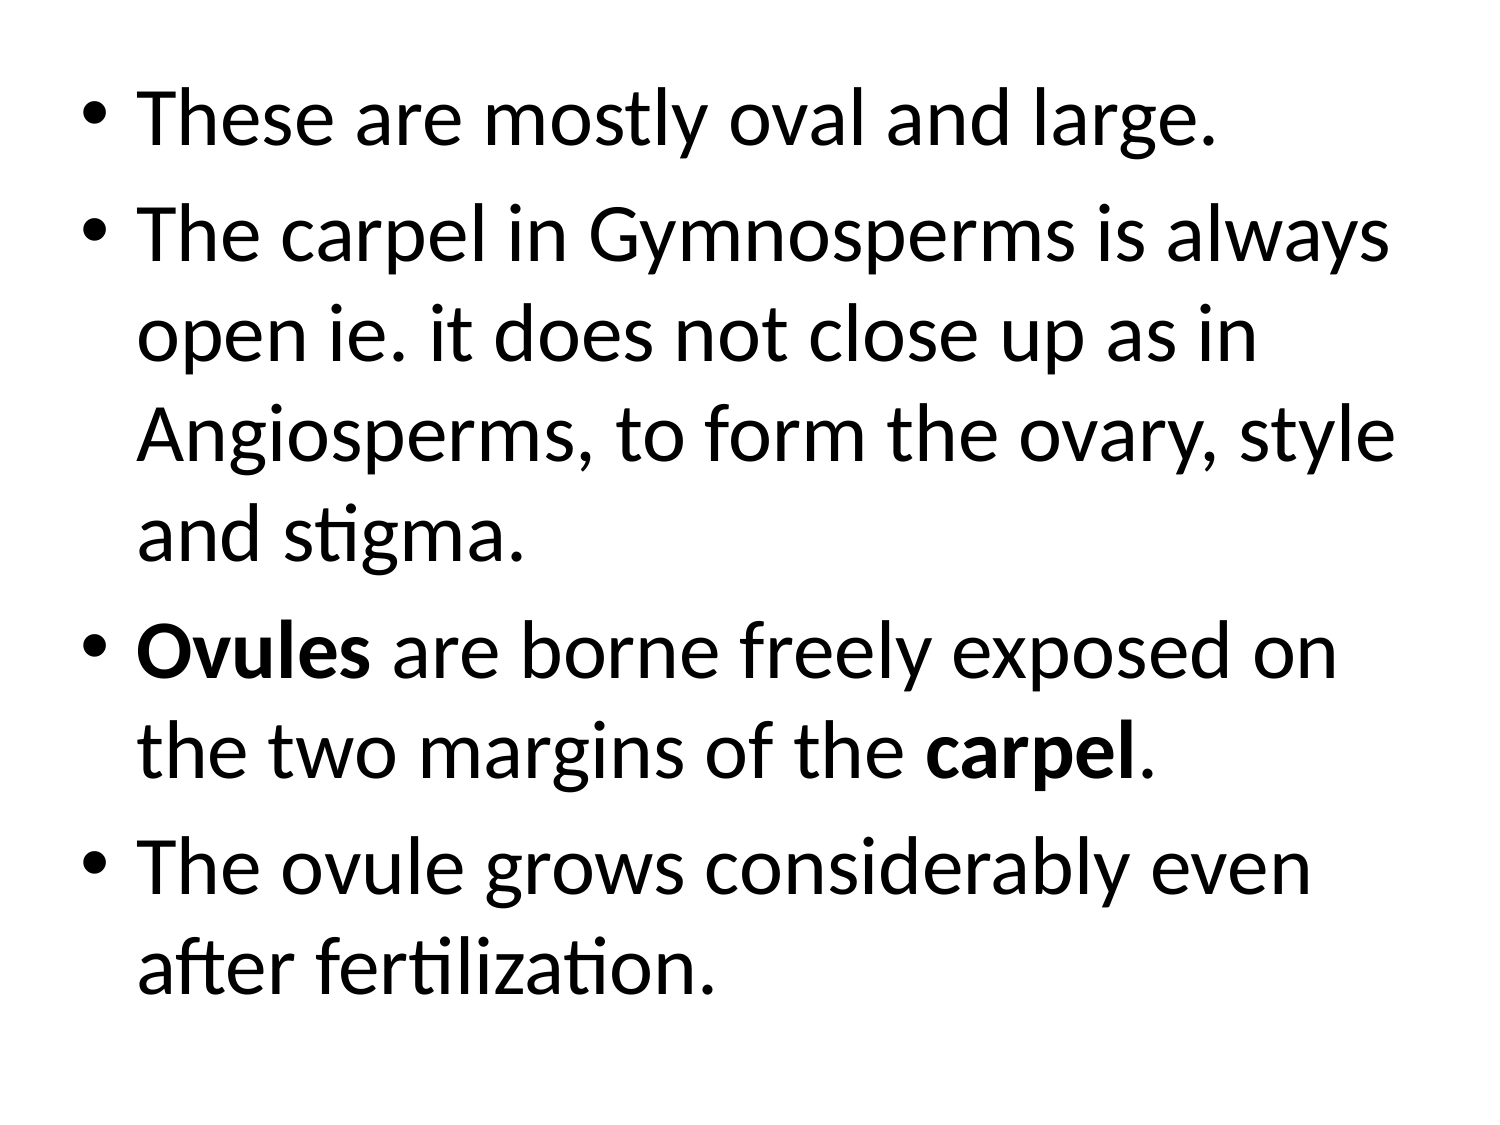

#
These are mostly oval and large.
The carpel in Gymnosperms is always open ie. it does not close up as in Angiosperms, to form the ovary, style and stigma.
Ovules are borne freely exposed on the two margins of the carpel.
The ovule grows considerably even after fertilization.